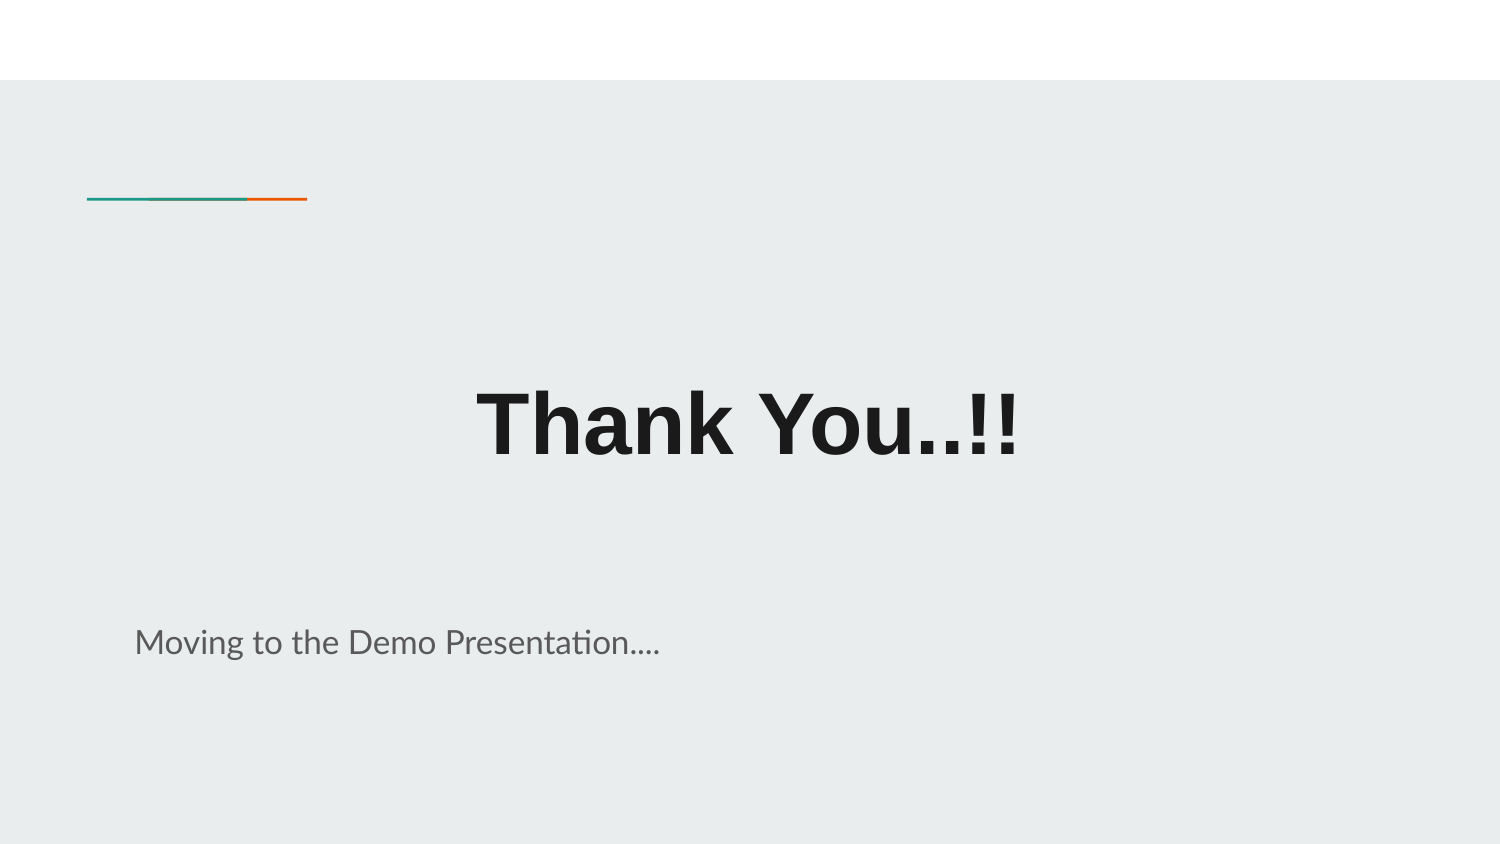

# Thank You..!!
Moving to the Demo Presentation....